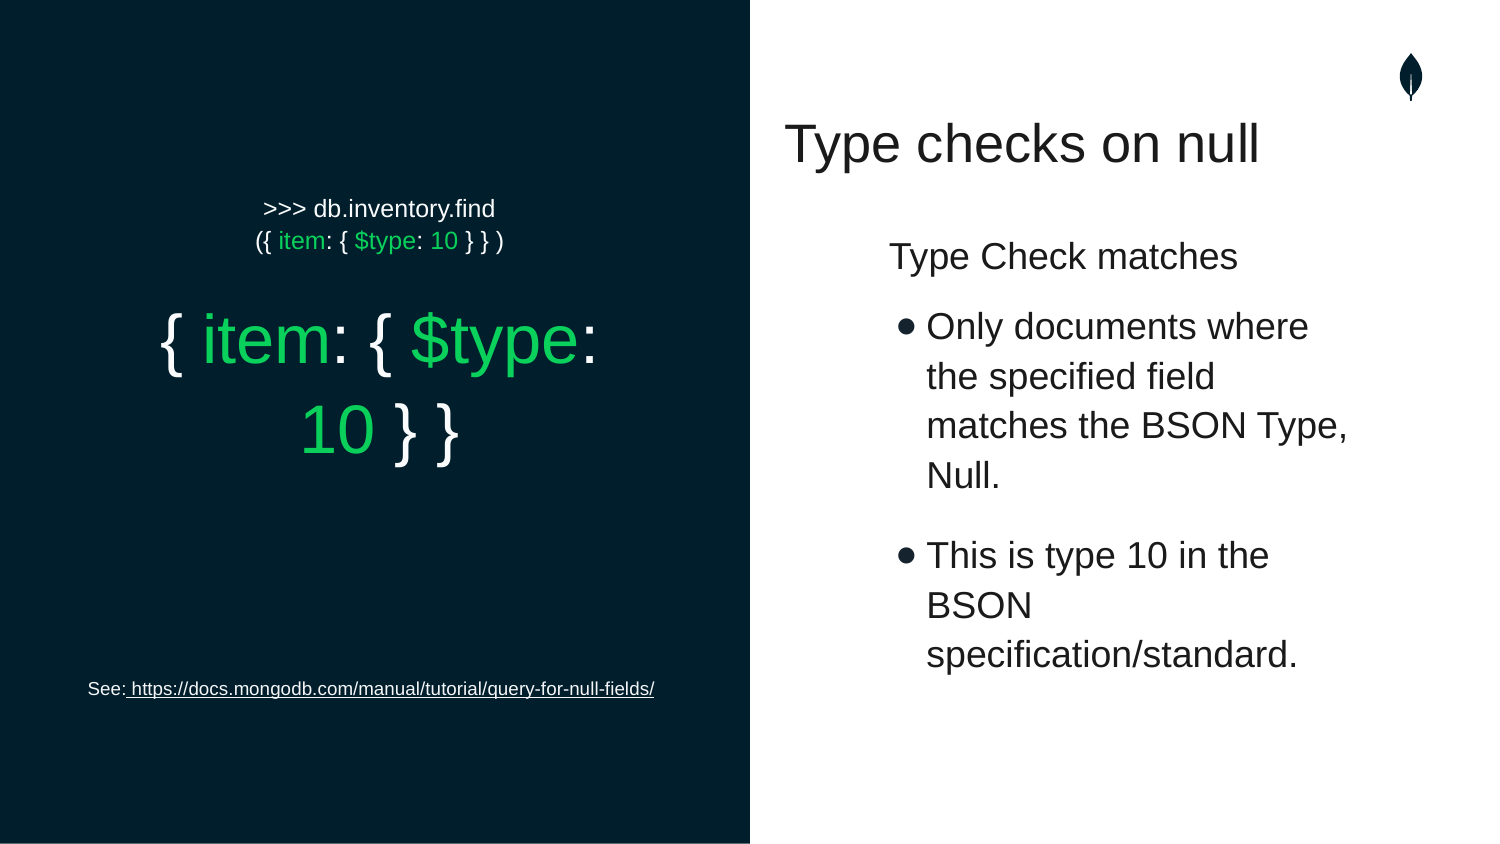

Type checks on null
>>> db.inventory.find
({ item: { $type: 10 } } )
{ item: { $type: 10 } }
Type Check matches
Only documents where the specified field matches the BSON Type, Null.
This is type 10 in the BSON specification/standard.
See: https://docs.mongodb.com/manual/tutorial/query-for-null-fields/